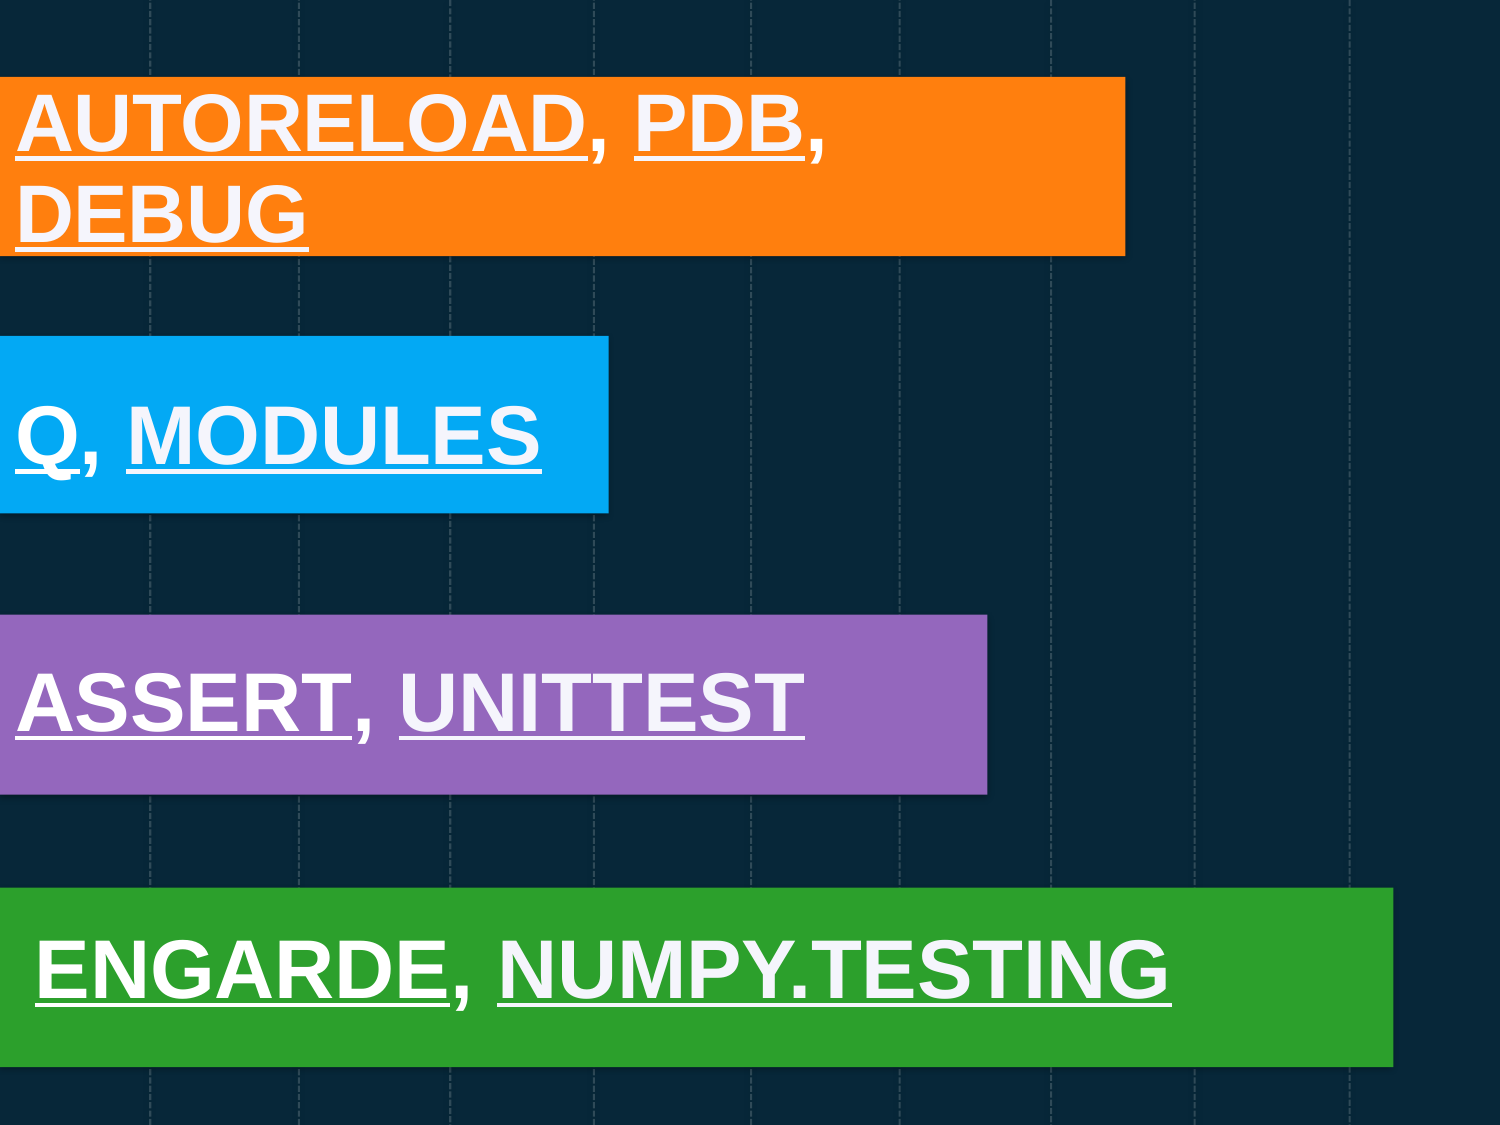

Autoreload, pdb, debug
Q, modules
Assert, Unittest
Engarde, numpy.testing